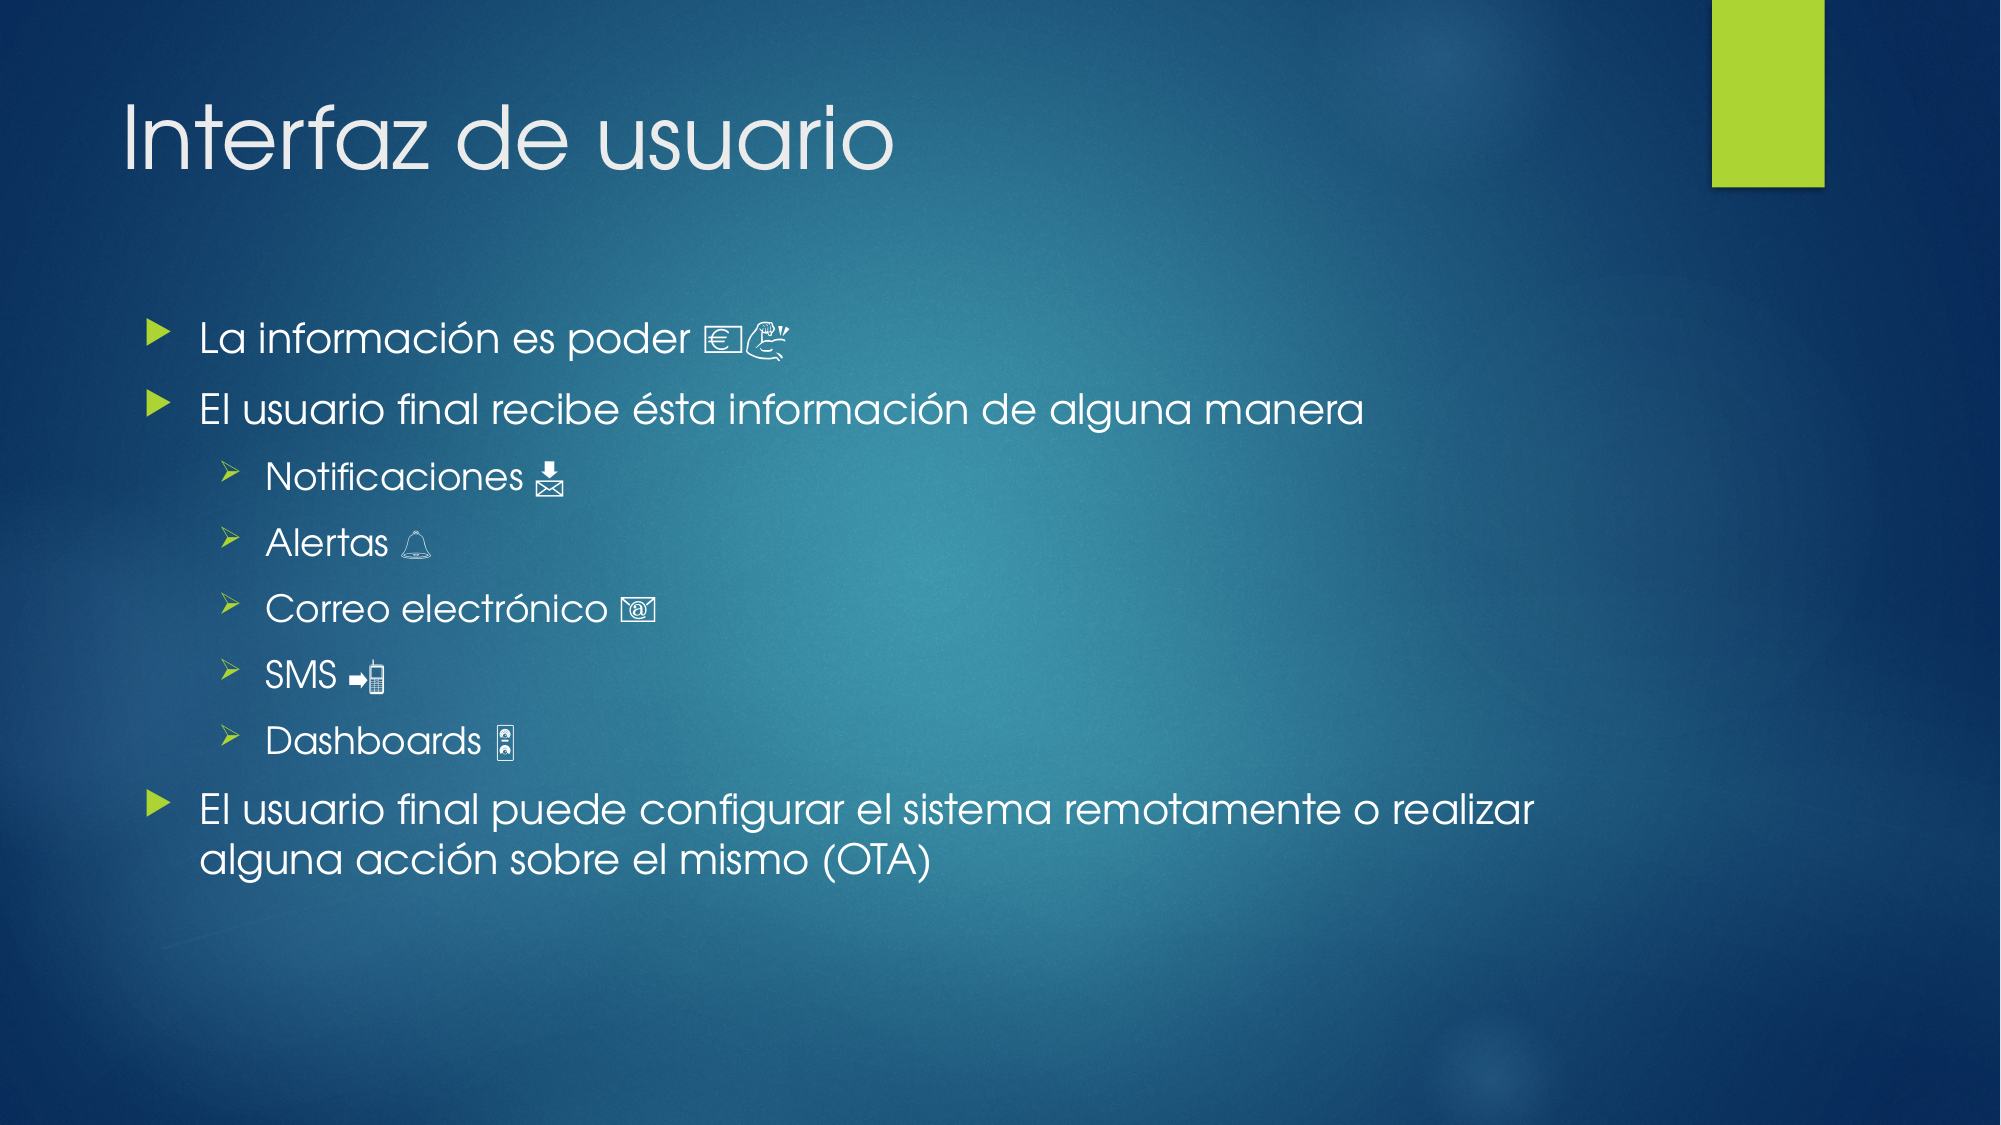

# Interfaz de usuario
La información es poder 💶💪
El usuario final recibe ésta información de alguna manera
Notificaciones 📩
Alertas 🔔
Correo electrónico 📧
SMS 📲
Dashboards 🎛
El usuario final puede configurar el sistema remotamente o realizar alguna acción sobre el mismo (OTA)